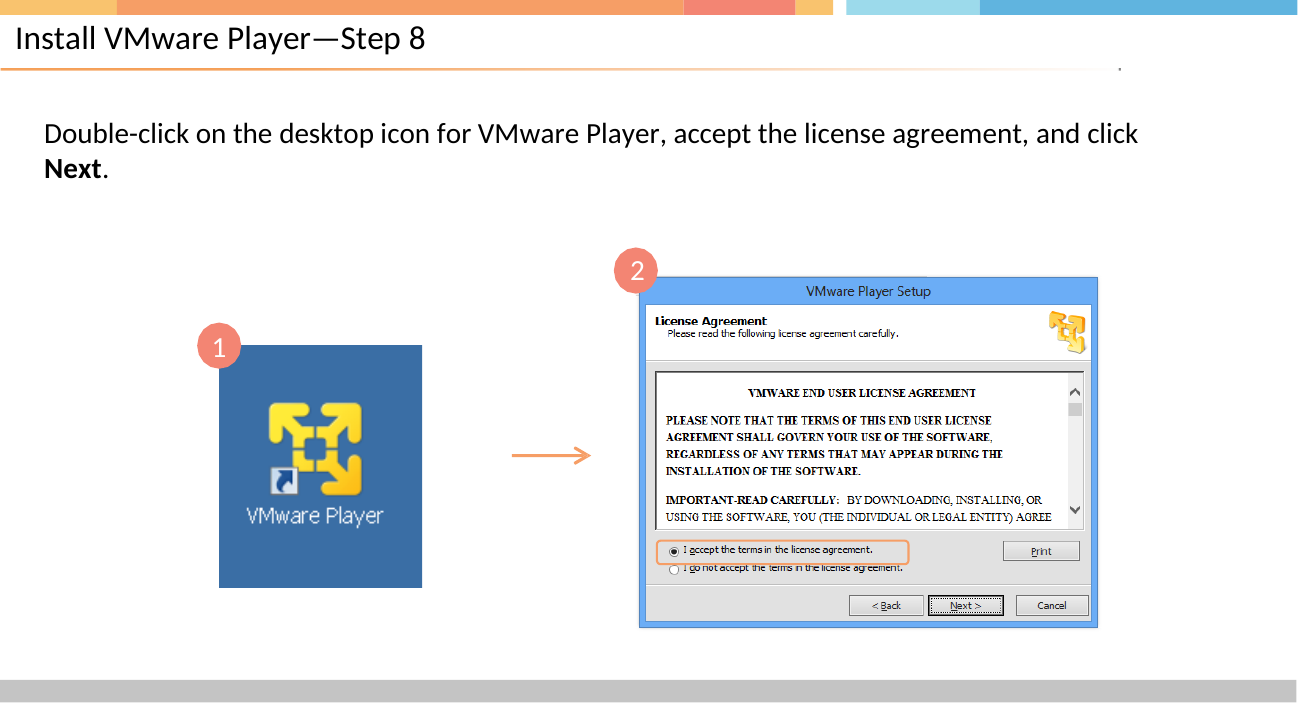

# Install VMware Player—Step 8

Double-click on the desktop icon for VMware Player, accept the license agreement, and click Next.

2

1